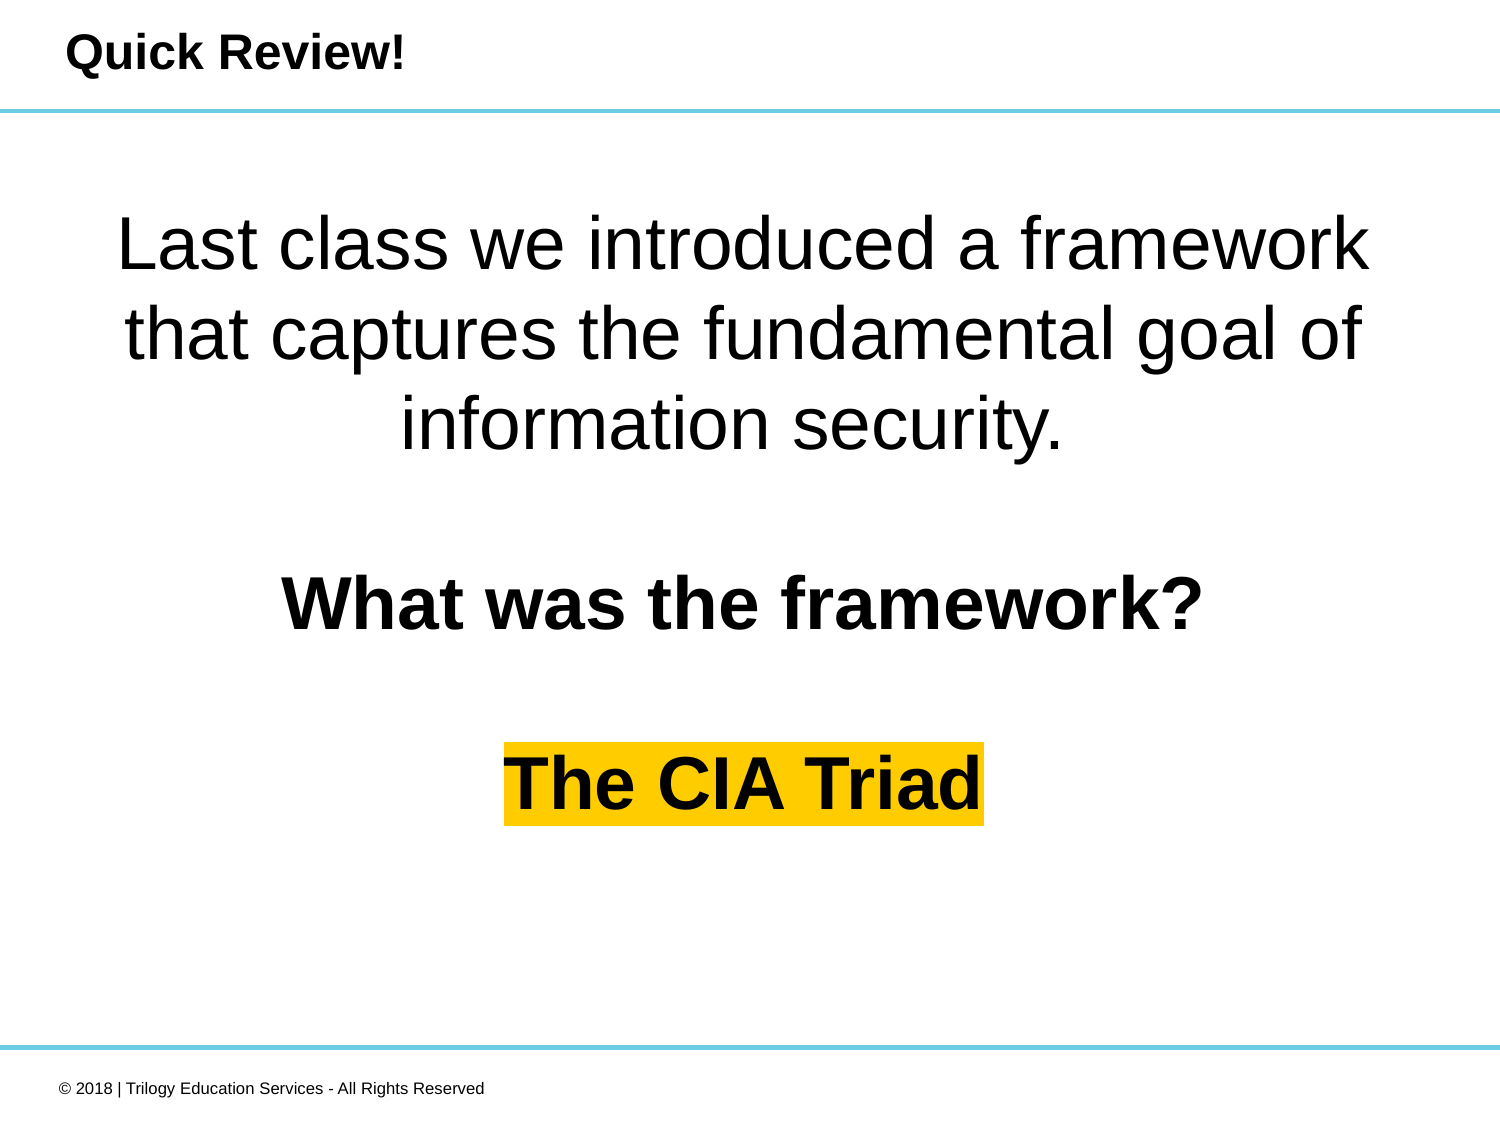

# Quick Review!
Last class we introduced a framework that captures the fundamental goal of information security.

What was the framework?

The CIA Triad